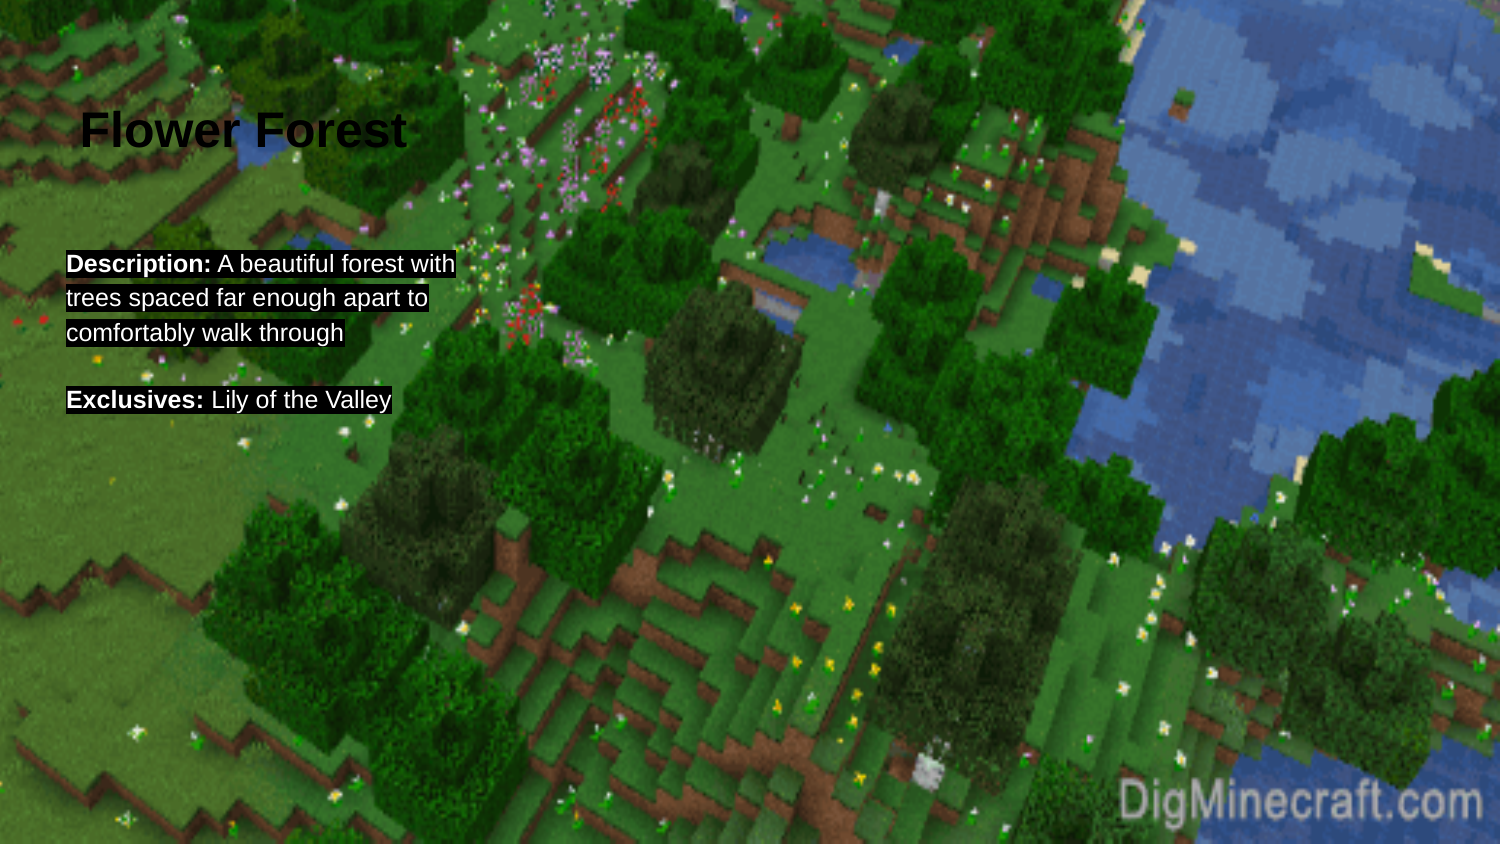

# Flower Forest
Description: A beautiful forest with trees spaced far enough apart to comfortably walk through
Exclusives: Lily of the Valley